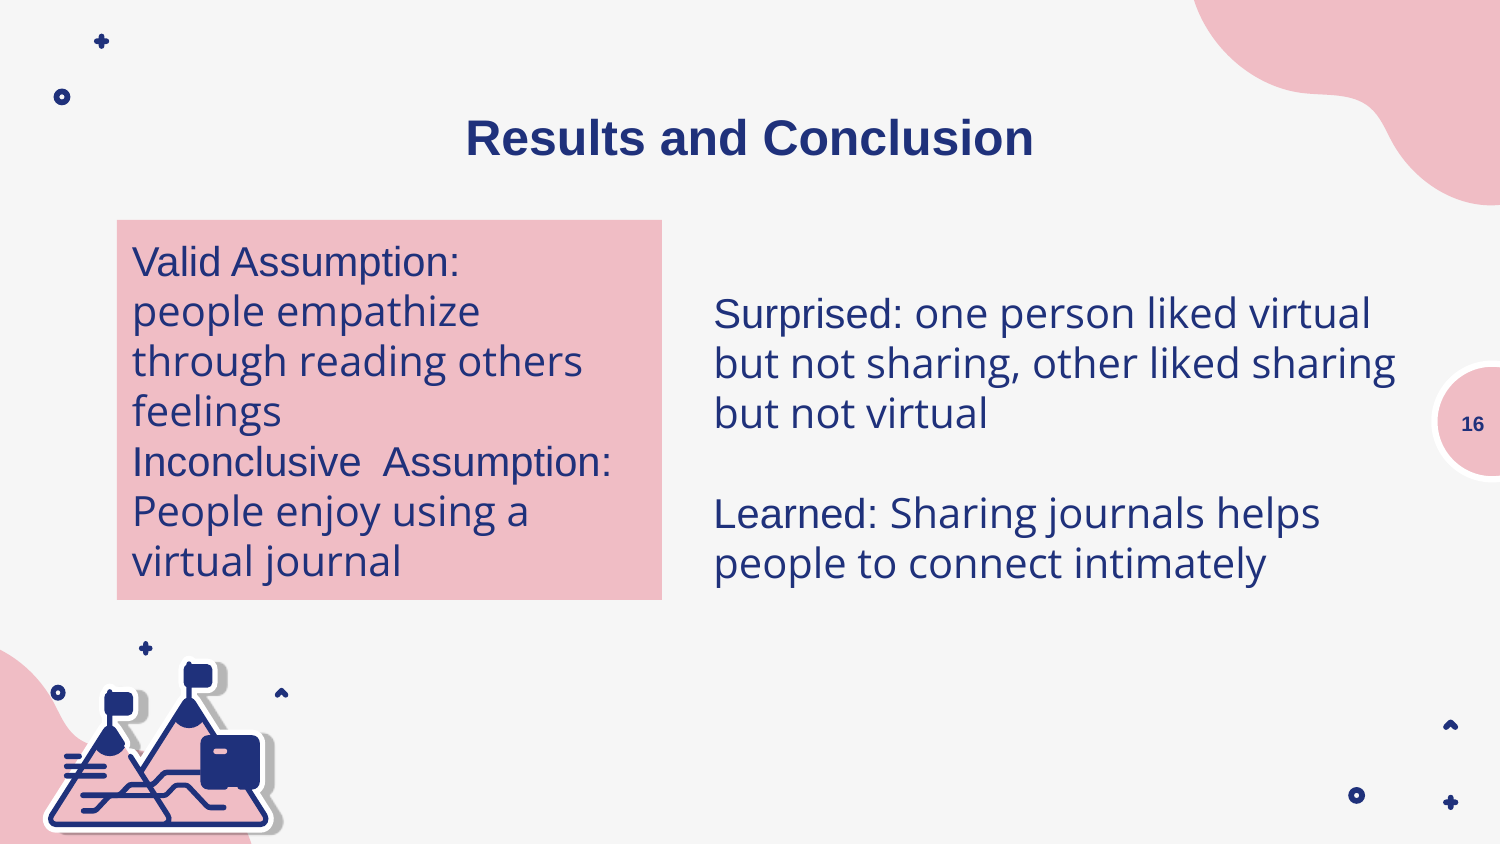

# Results and Conclusion
Valid Assumption:
people empathize through reading others feelings
Inconclusive  Assumption:
People enjoy using a virtual journal
Surprised: one person liked virtual but not sharing, other liked sharing but not virtual

Learned: Sharing journals helps people to connect intimately
16